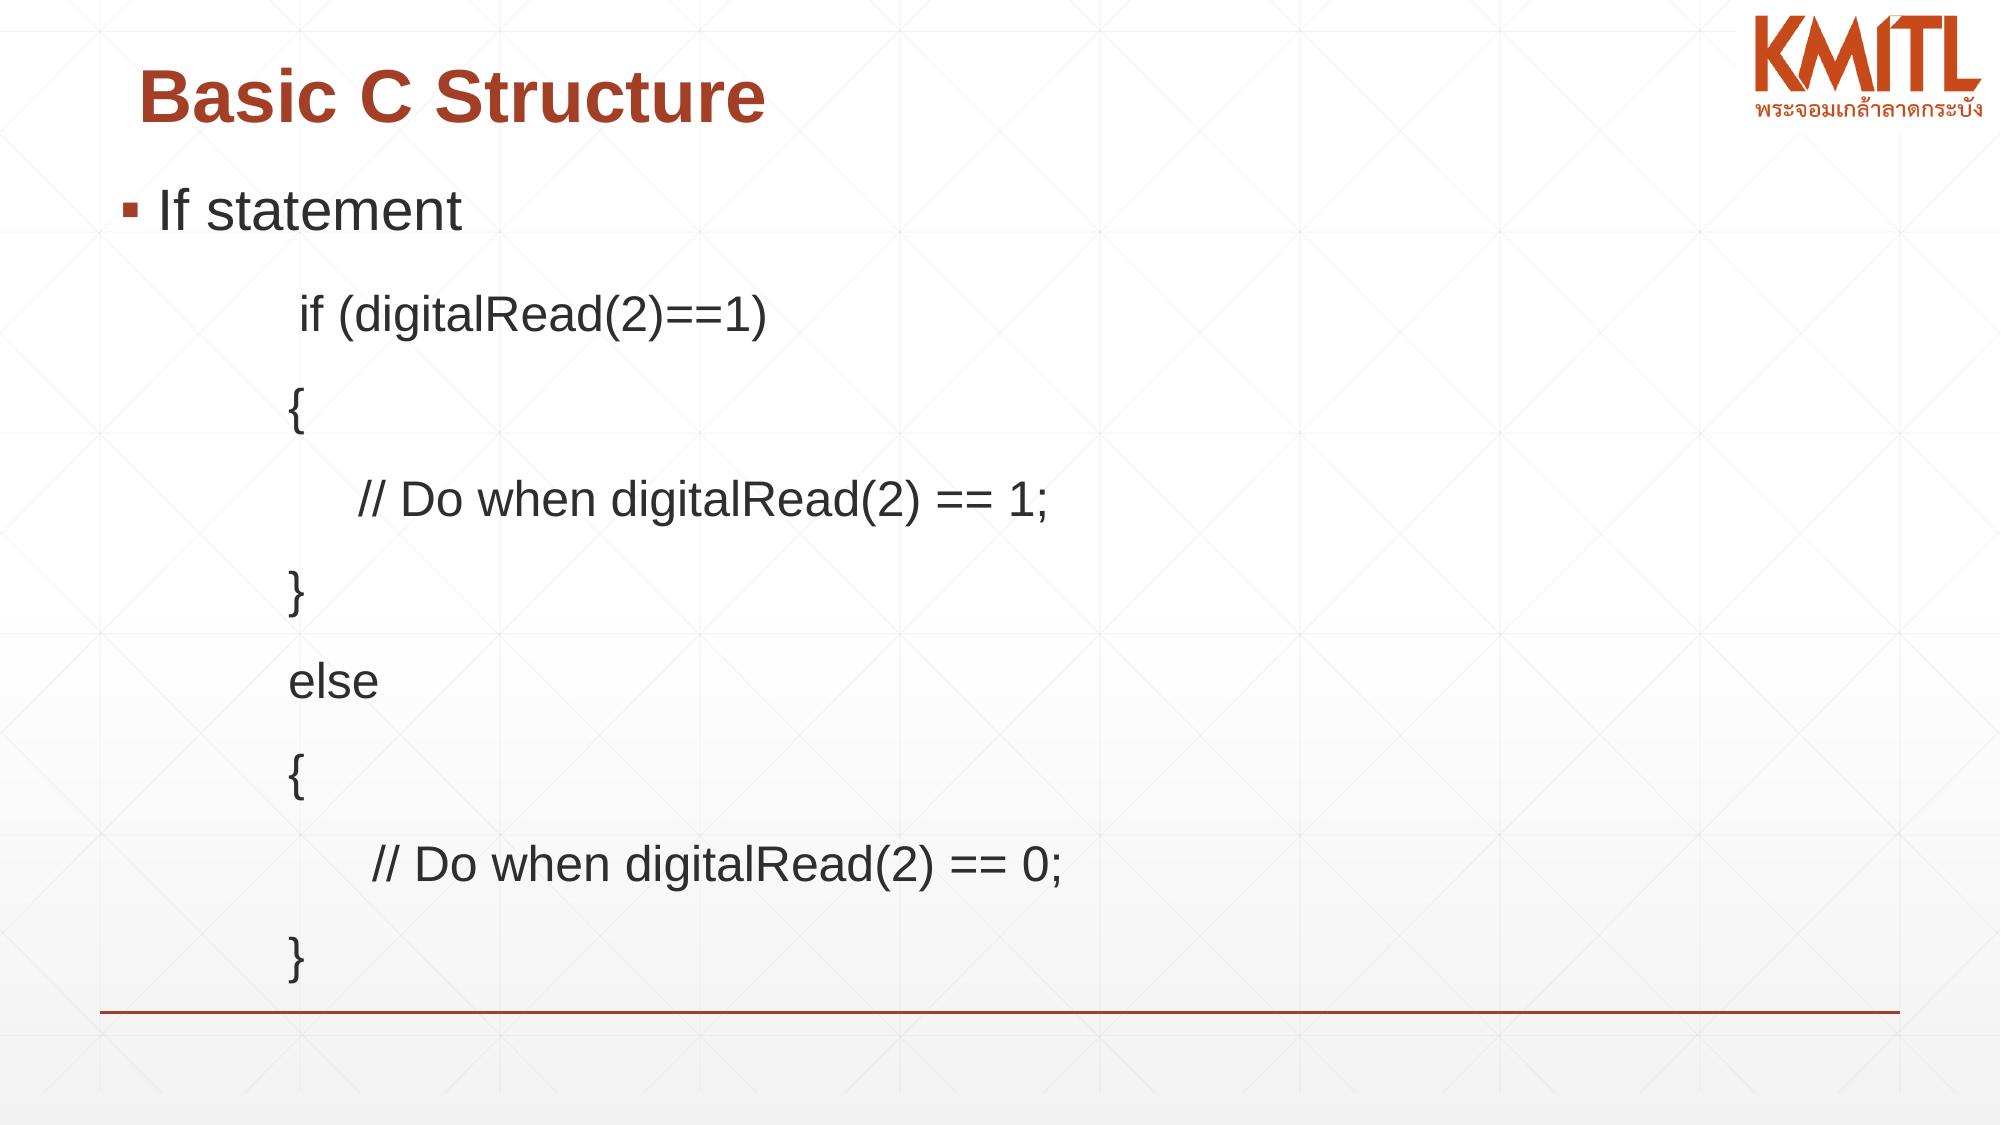

# Basic C Structure
If statement
           if (digitalRead(2)==1)
            {
                 // Do when digitalRead(2) == 1;
            }
            else
            {
                  // Do when digitalRead(2) == 0;
            }